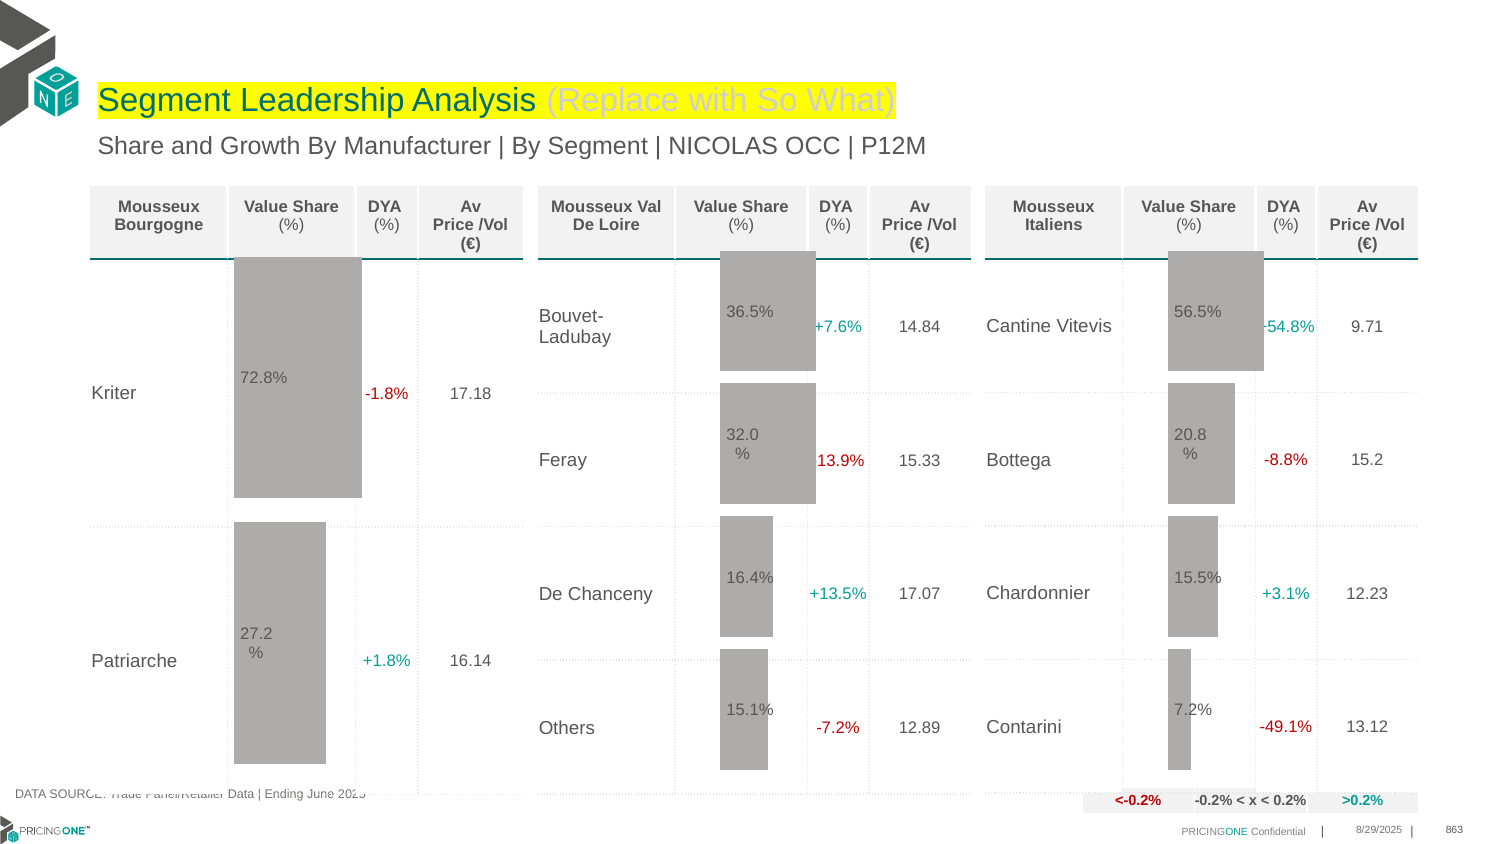

# Segment Leadership Analysis (Replace with So What)
Share and Growth By Manufacturer | By Segment | NICOLAS OCC | P12M
| Mousseux Val De Loire | Value Share (%) | DYA (%) | Av Price /Vol (€) |
| --- | --- | --- | --- |
| Bouvet-Ladubay |  | +7.6% | 14.84 |
| Feray |  | -13.9% | 15.33 |
| De Chanceny |  | +13.5% | 17.07 |
| Others |  | -7.2% | 12.89 |
| Mousseux Bourgogne | Value Share (%) | DYA (%) | Av Price /Vol (€) |
| --- | --- | --- | --- |
| Kriter |  | -1.8% | 17.18 |
| Patriarche |  | +1.8% | 16.14 |
| Mousseux Italiens | Value Share (%) | DYA (%) | Av Price /Vol (€) |
| --- | --- | --- | --- |
| Cantine Vitevis |  | +54.8% | 9.71 |
| Bottega |  | -8.8% | 15.2 |
| Chardonnier |  | +3.1% | 12.23 |
| Contarini |  | -49.1% | 13.12 |

### Chart

| Category | Mousseux Bourgogne | NICOLAS OCC |
|---|---|
|  | 0.7278278569351556 |

### Chart

| Category | Mousseux Val De Loire | NICOLAS OCC |
|---|---|
|  | 0.3647469458987784 |

### Chart

| Category | Mousseux Italiens | NICOLAS OCC |
|---|---|
|  | 0.5650144476550345 |
DATA SOURCE: Trade Panel/Retailer Data | Ending June 2025
| <-0.2% | -0.2% < x < 0.2% | >0.2% |
| --- | --- | --- |

8/29/2025
863